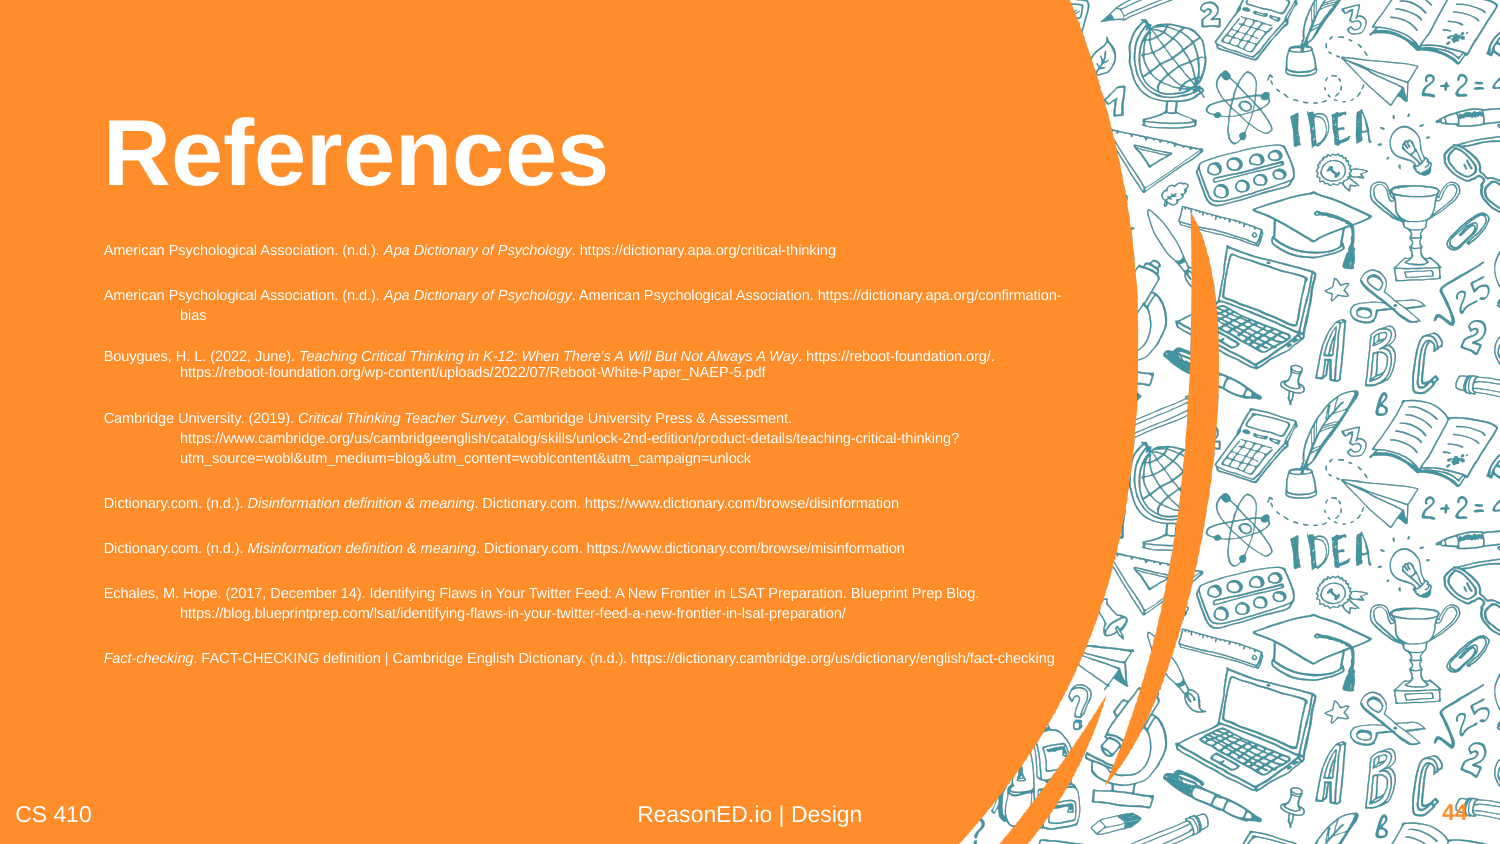

# References
American Psychological Association. (n.d.). Apa Dictionary of Psychology. https://dictionary.apa.org/critical-thinking
American Psychological Association. (n.d.). Apa Dictionary of Psychology. American Psychological Association. https://dictionary.apa.org/confirmation-bias
Bouygues, H. L. (2022, June). Teaching Critical Thinking in K-12: When There’s A Will But Not Always A Way. https://reboot-foundation.org/. https://reboot-foundation.org/wp-content/uploads/2022/07/Reboot-White-Paper_NAEP-5.pdf
Cambridge University. (2019). Critical Thinking Teacher Survey. Cambridge University Press & Assessment. https://www.cambridge.org/us/cambridgeenglish/catalog/skills/unlock-2nd-edition/product-details/teaching-critical-thinking?utm_source=wobl&utm_medium=blog&utm_content=woblcontent&utm_campaign=unlock
Dictionary.com. (n.d.). Disinformation definition & meaning. Dictionary.com. https://www.dictionary.com/browse/disinformation
Dictionary.com. (n.d.). Misinformation definition & meaning. Dictionary.com. https://www.dictionary.com/browse/misinformation
Echales, M. Hope. (2017, December 14). Identifying Flaws in Your Twitter Feed: A New Frontier in LSAT Preparation. Blueprint Prep Blog. https://blog.blueprintprep.com/lsat/identifying-flaws-in-your-twitter-feed-a-new-frontier-in-lsat-preparation/
Fact-checking. FACT-CHECKING definition | Cambridge English Dictionary. (n.d.). https://dictionary.cambridge.org/us/dictionary/english/fact-checking

44
CS 410
ReasonED.io | Design